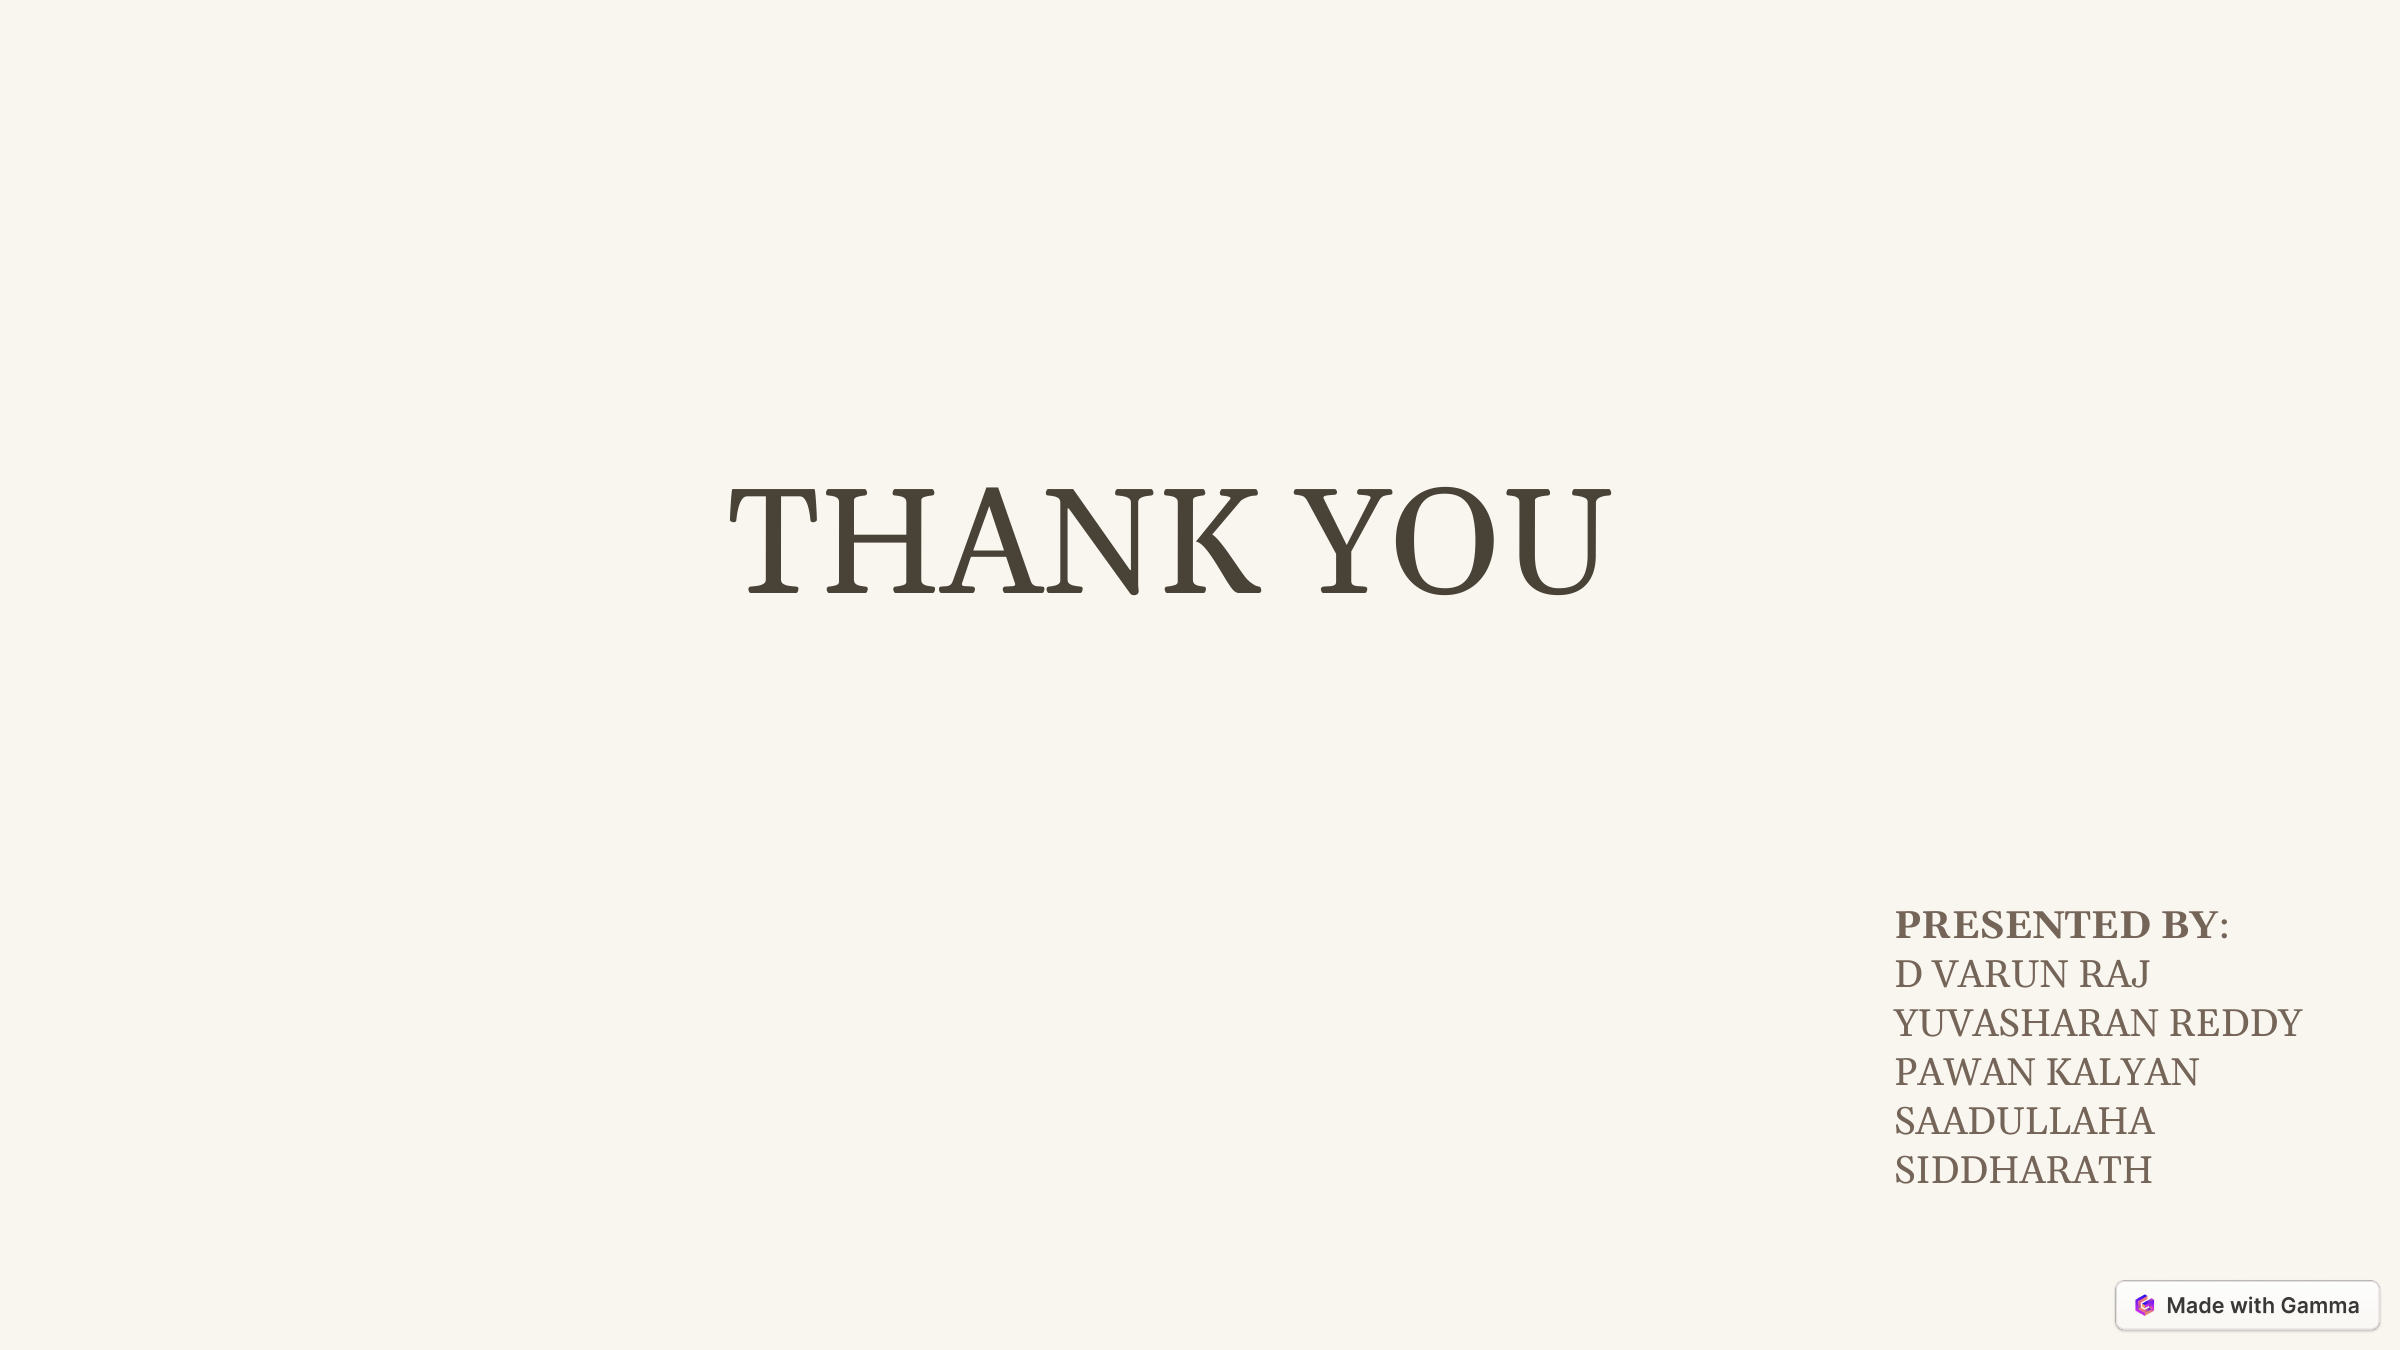

THANK YOU
PRESENTED BY:
D VARUN RAJ
YUVASHARAN REDDY
PAWAN KALYAN
SAADULLAHA
SIDDHARATH